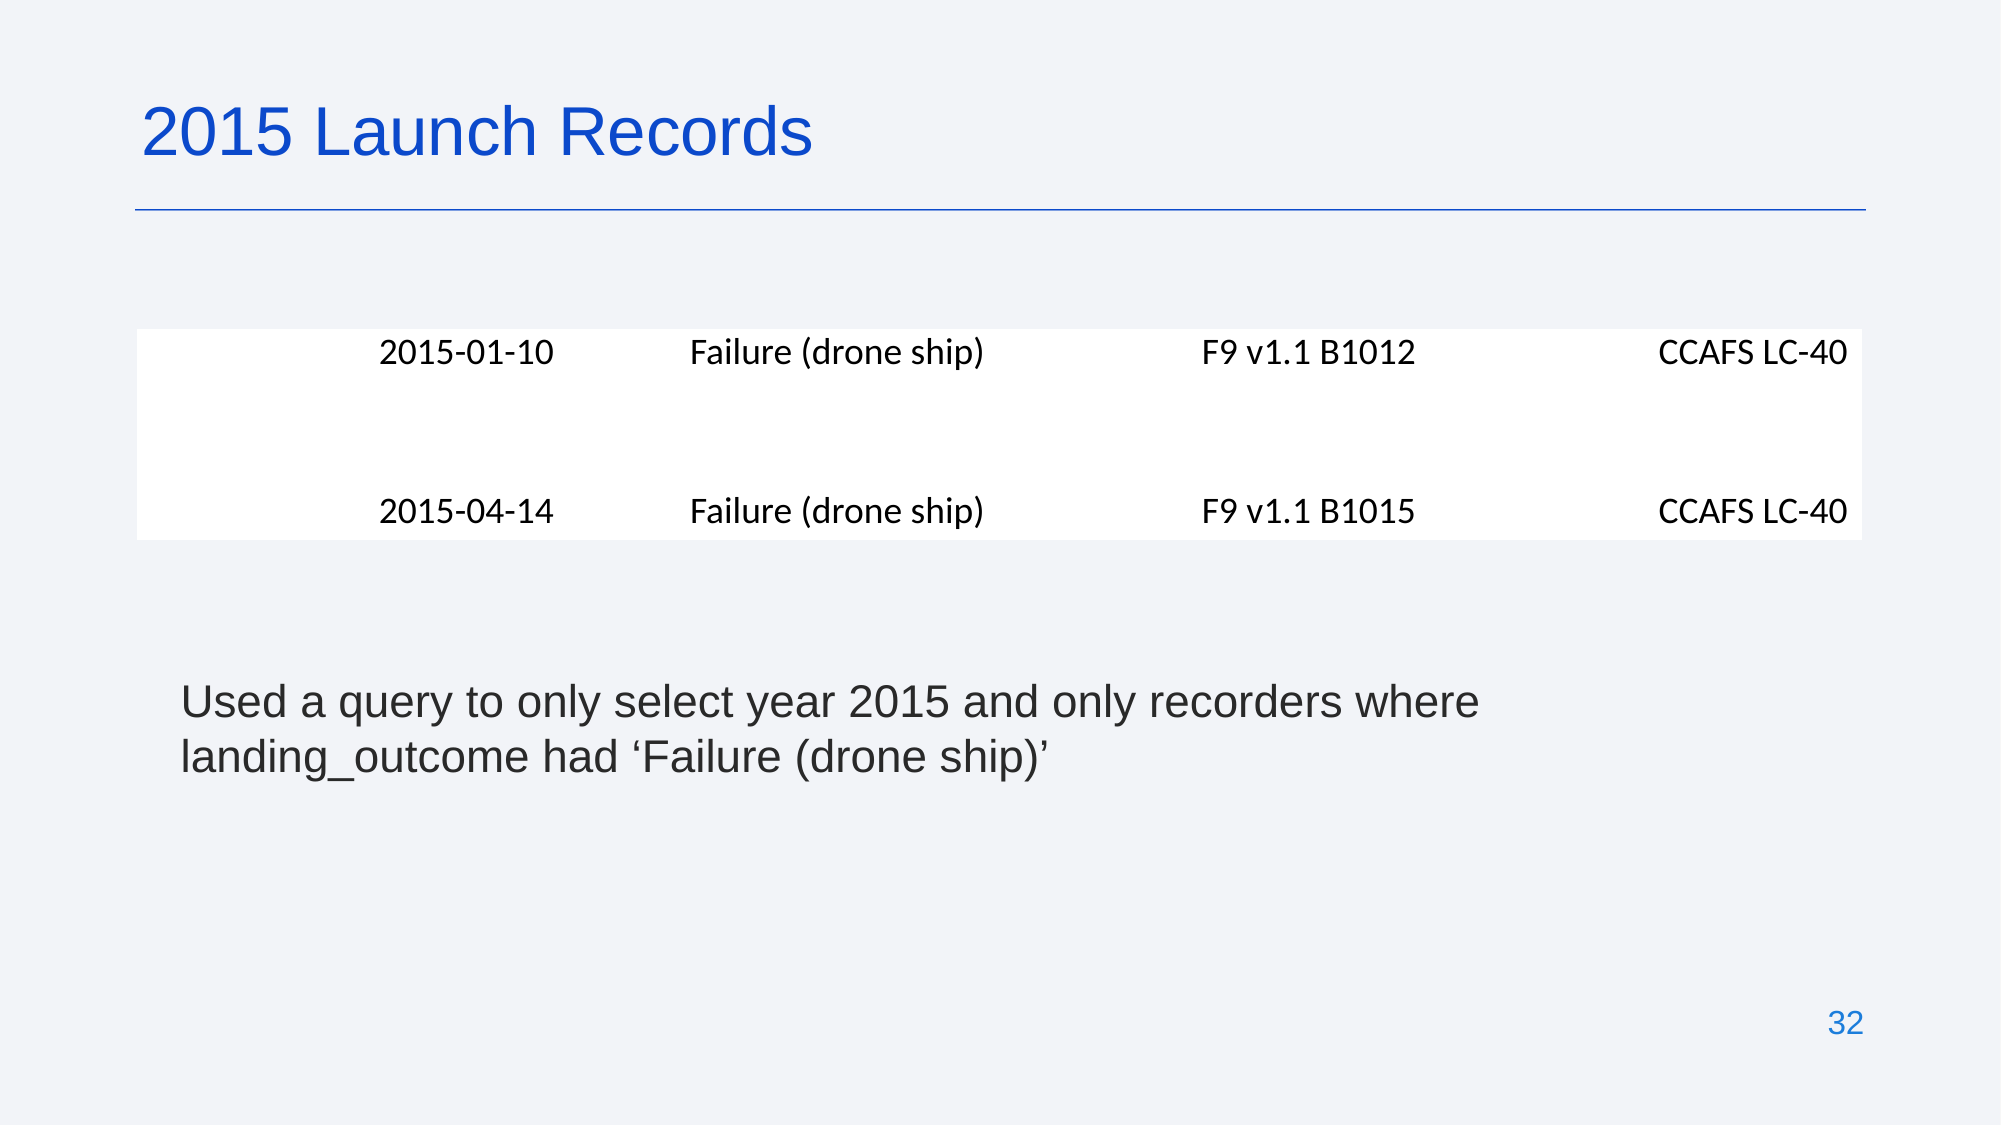

2015 Launch Records
| 2015-01-10 | Failure (drone ship) | F9 v1.1 B1012 | CCAFS LC-40 |
| --- | --- | --- | --- |
|  |  |  |  |
|  |  |  |  |
| 2015-04-14 | Failure (drone ship) | F9 v1.1 B1015 | CCAFS LC-40 |
Used a query to only select year 2015 and only recorders where landing_outcome had ‘Failure (drone ship)’
32